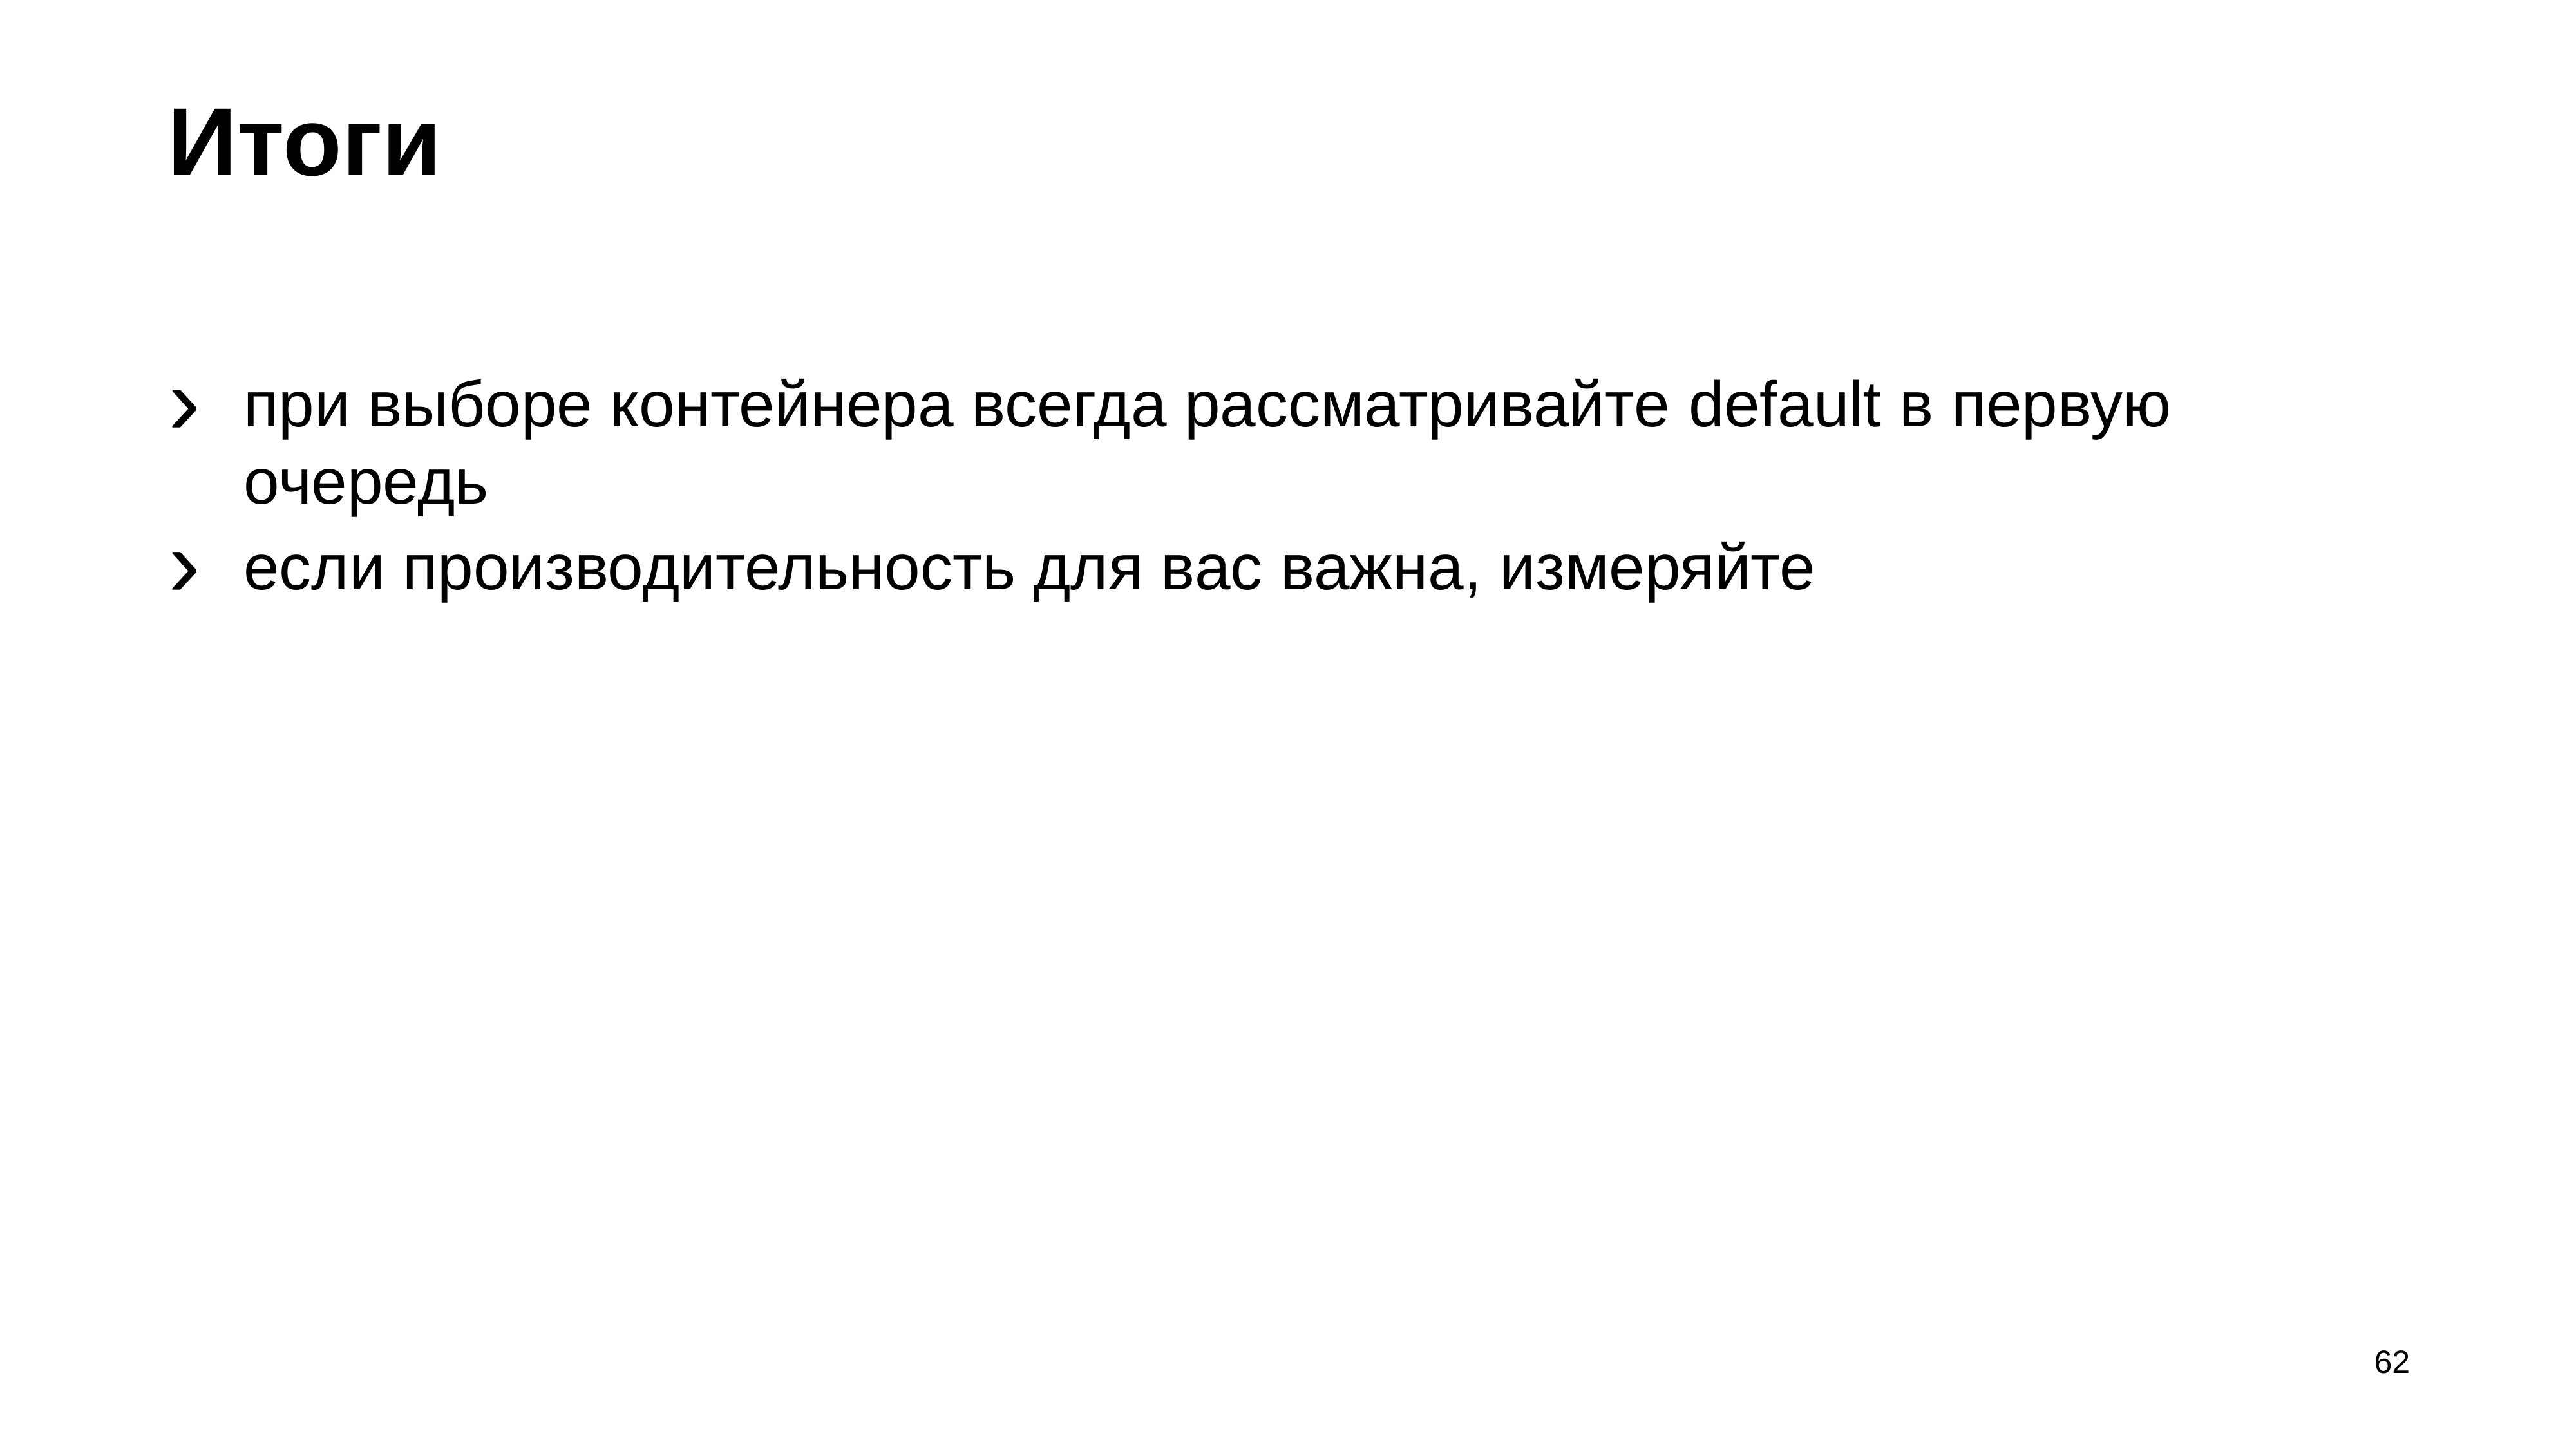

# Итоги
при выборе контейнера всегда рассматривайте default в первую очередь
если производительность для вас важна, измеряйте
62